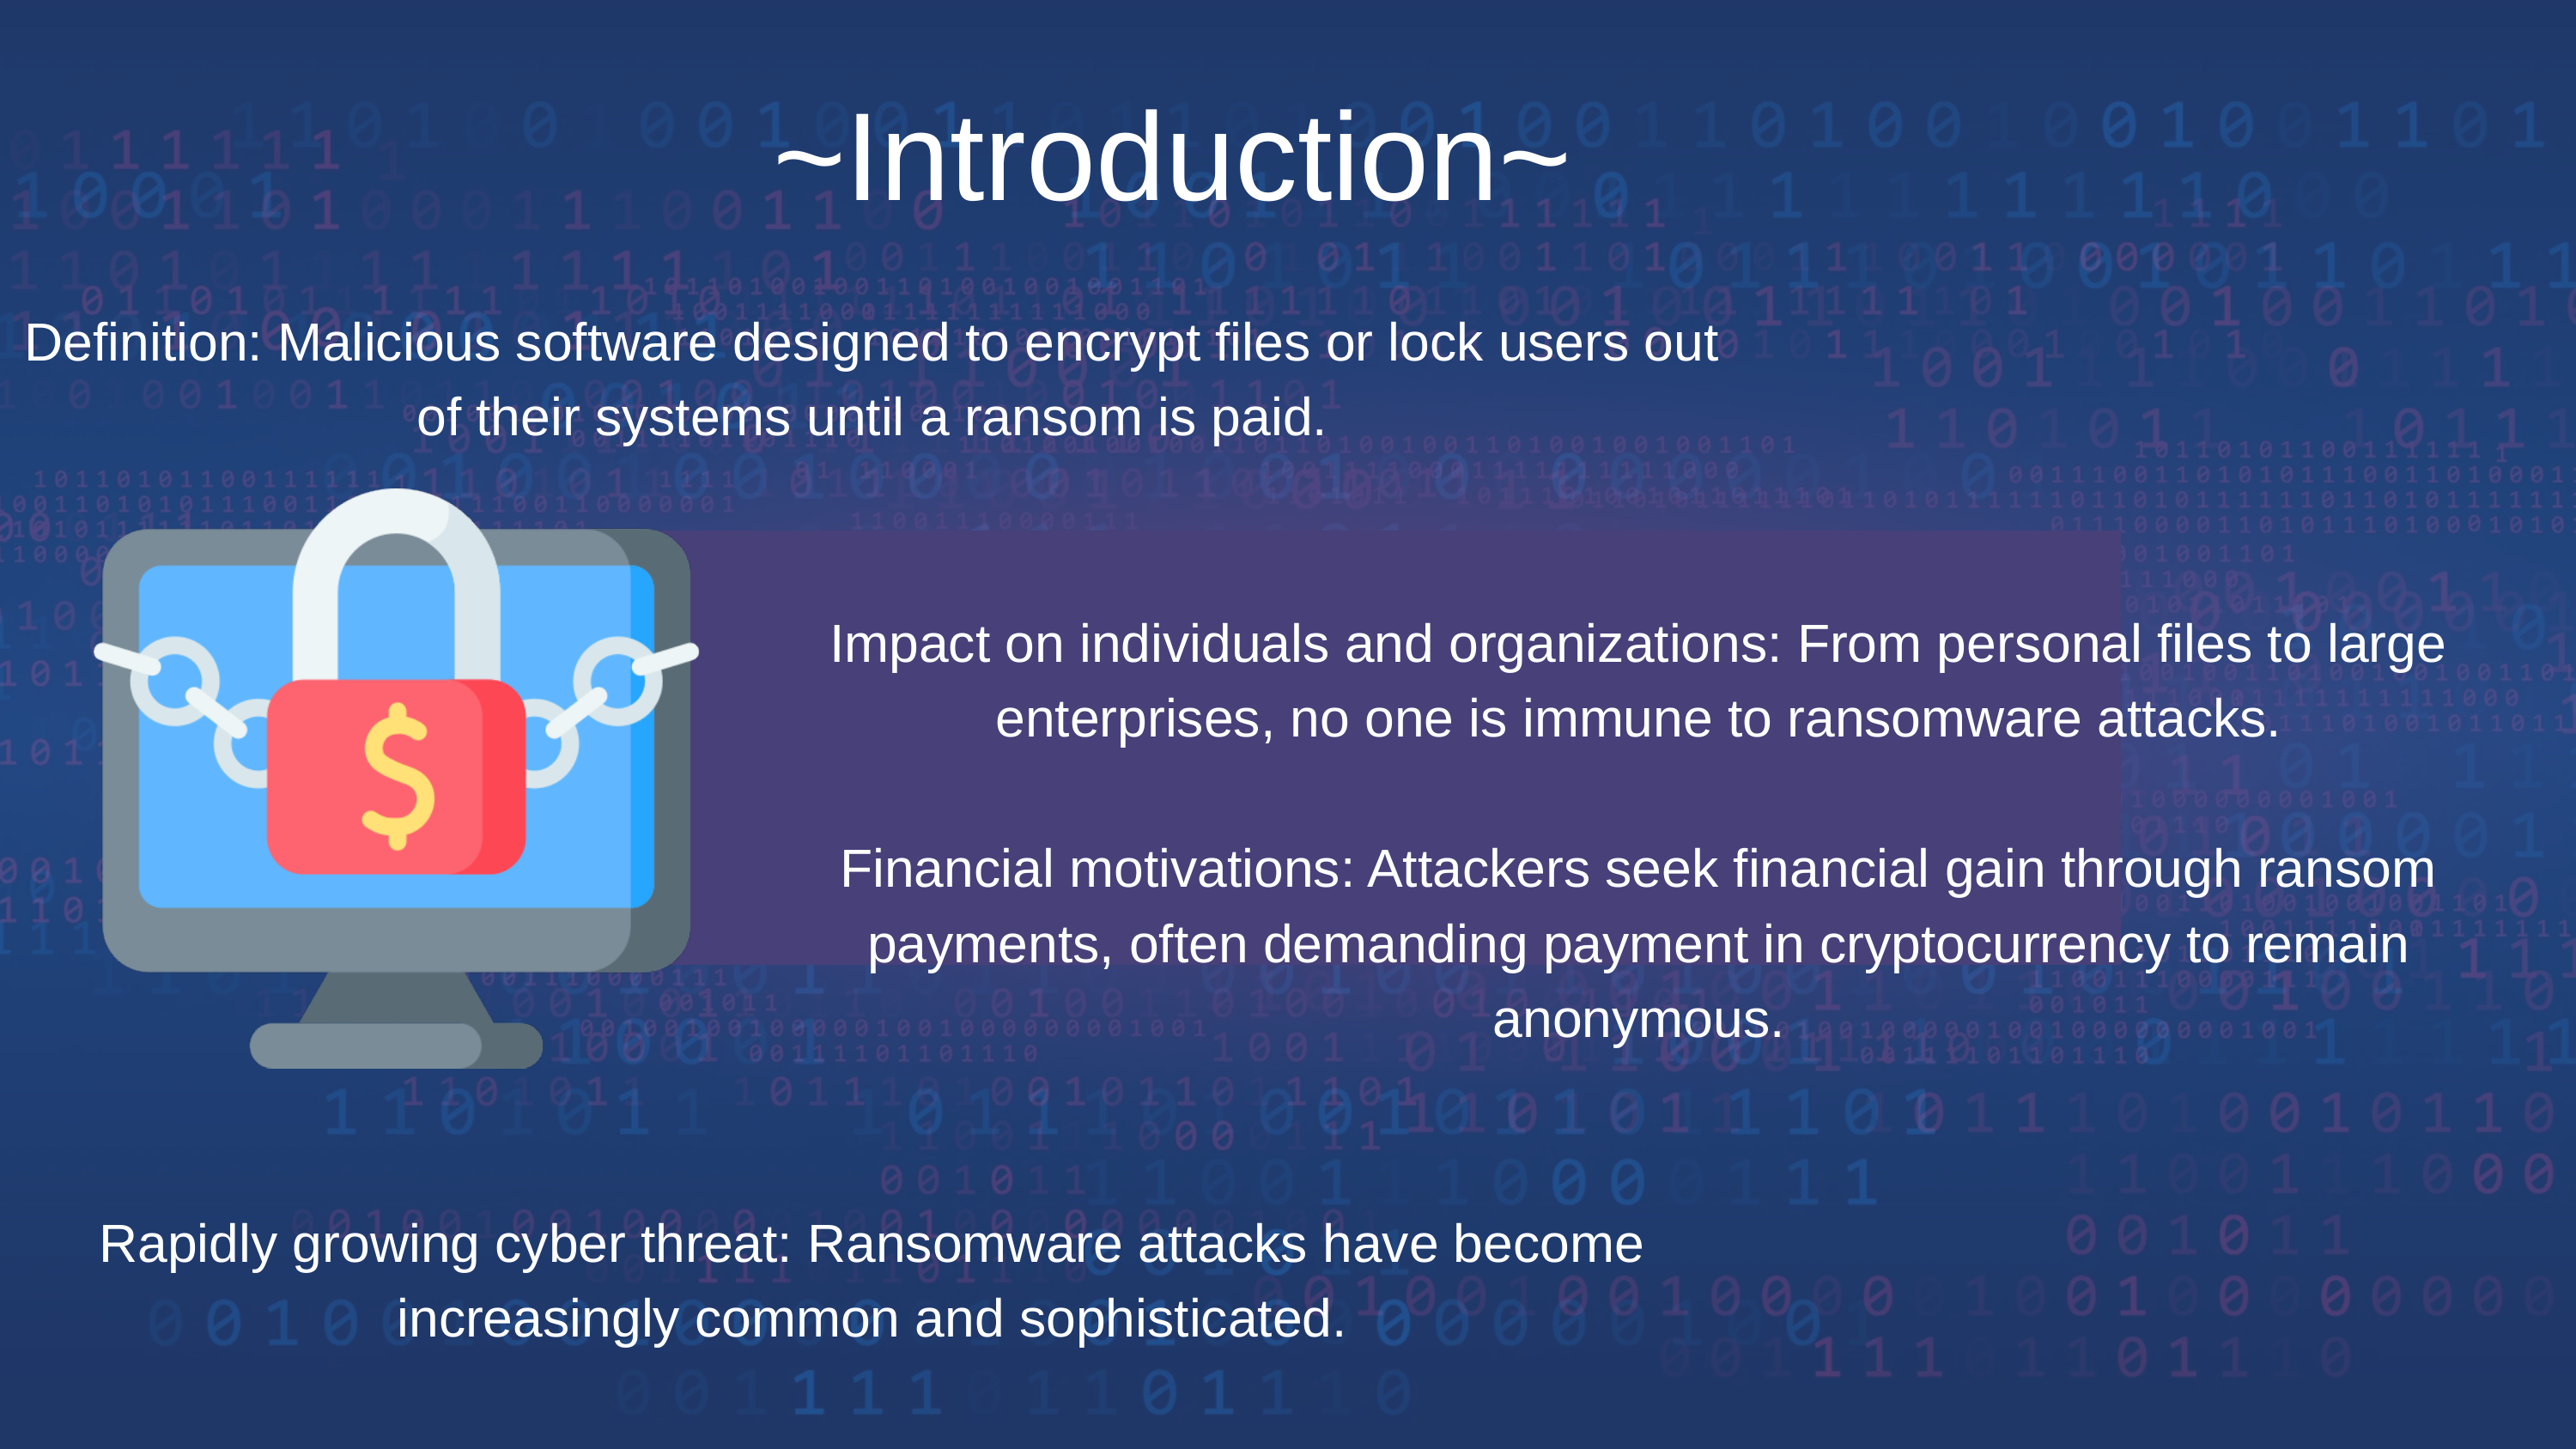

~Introduction~
Definition: Malicious software designed to encrypt files or lock users out of their systems until a ransom is paid.

Rapidly growing cyber threat: Ransomware attacks have become increasingly common and sophisticated.

Impact on individuals and organizations: From personal files to large enterprises, no one is immune to ransomware attacks.

Financial motivations: Attackers seek financial gain through ransom payments, often demanding payment in cryptocurrency to remain anonymous.